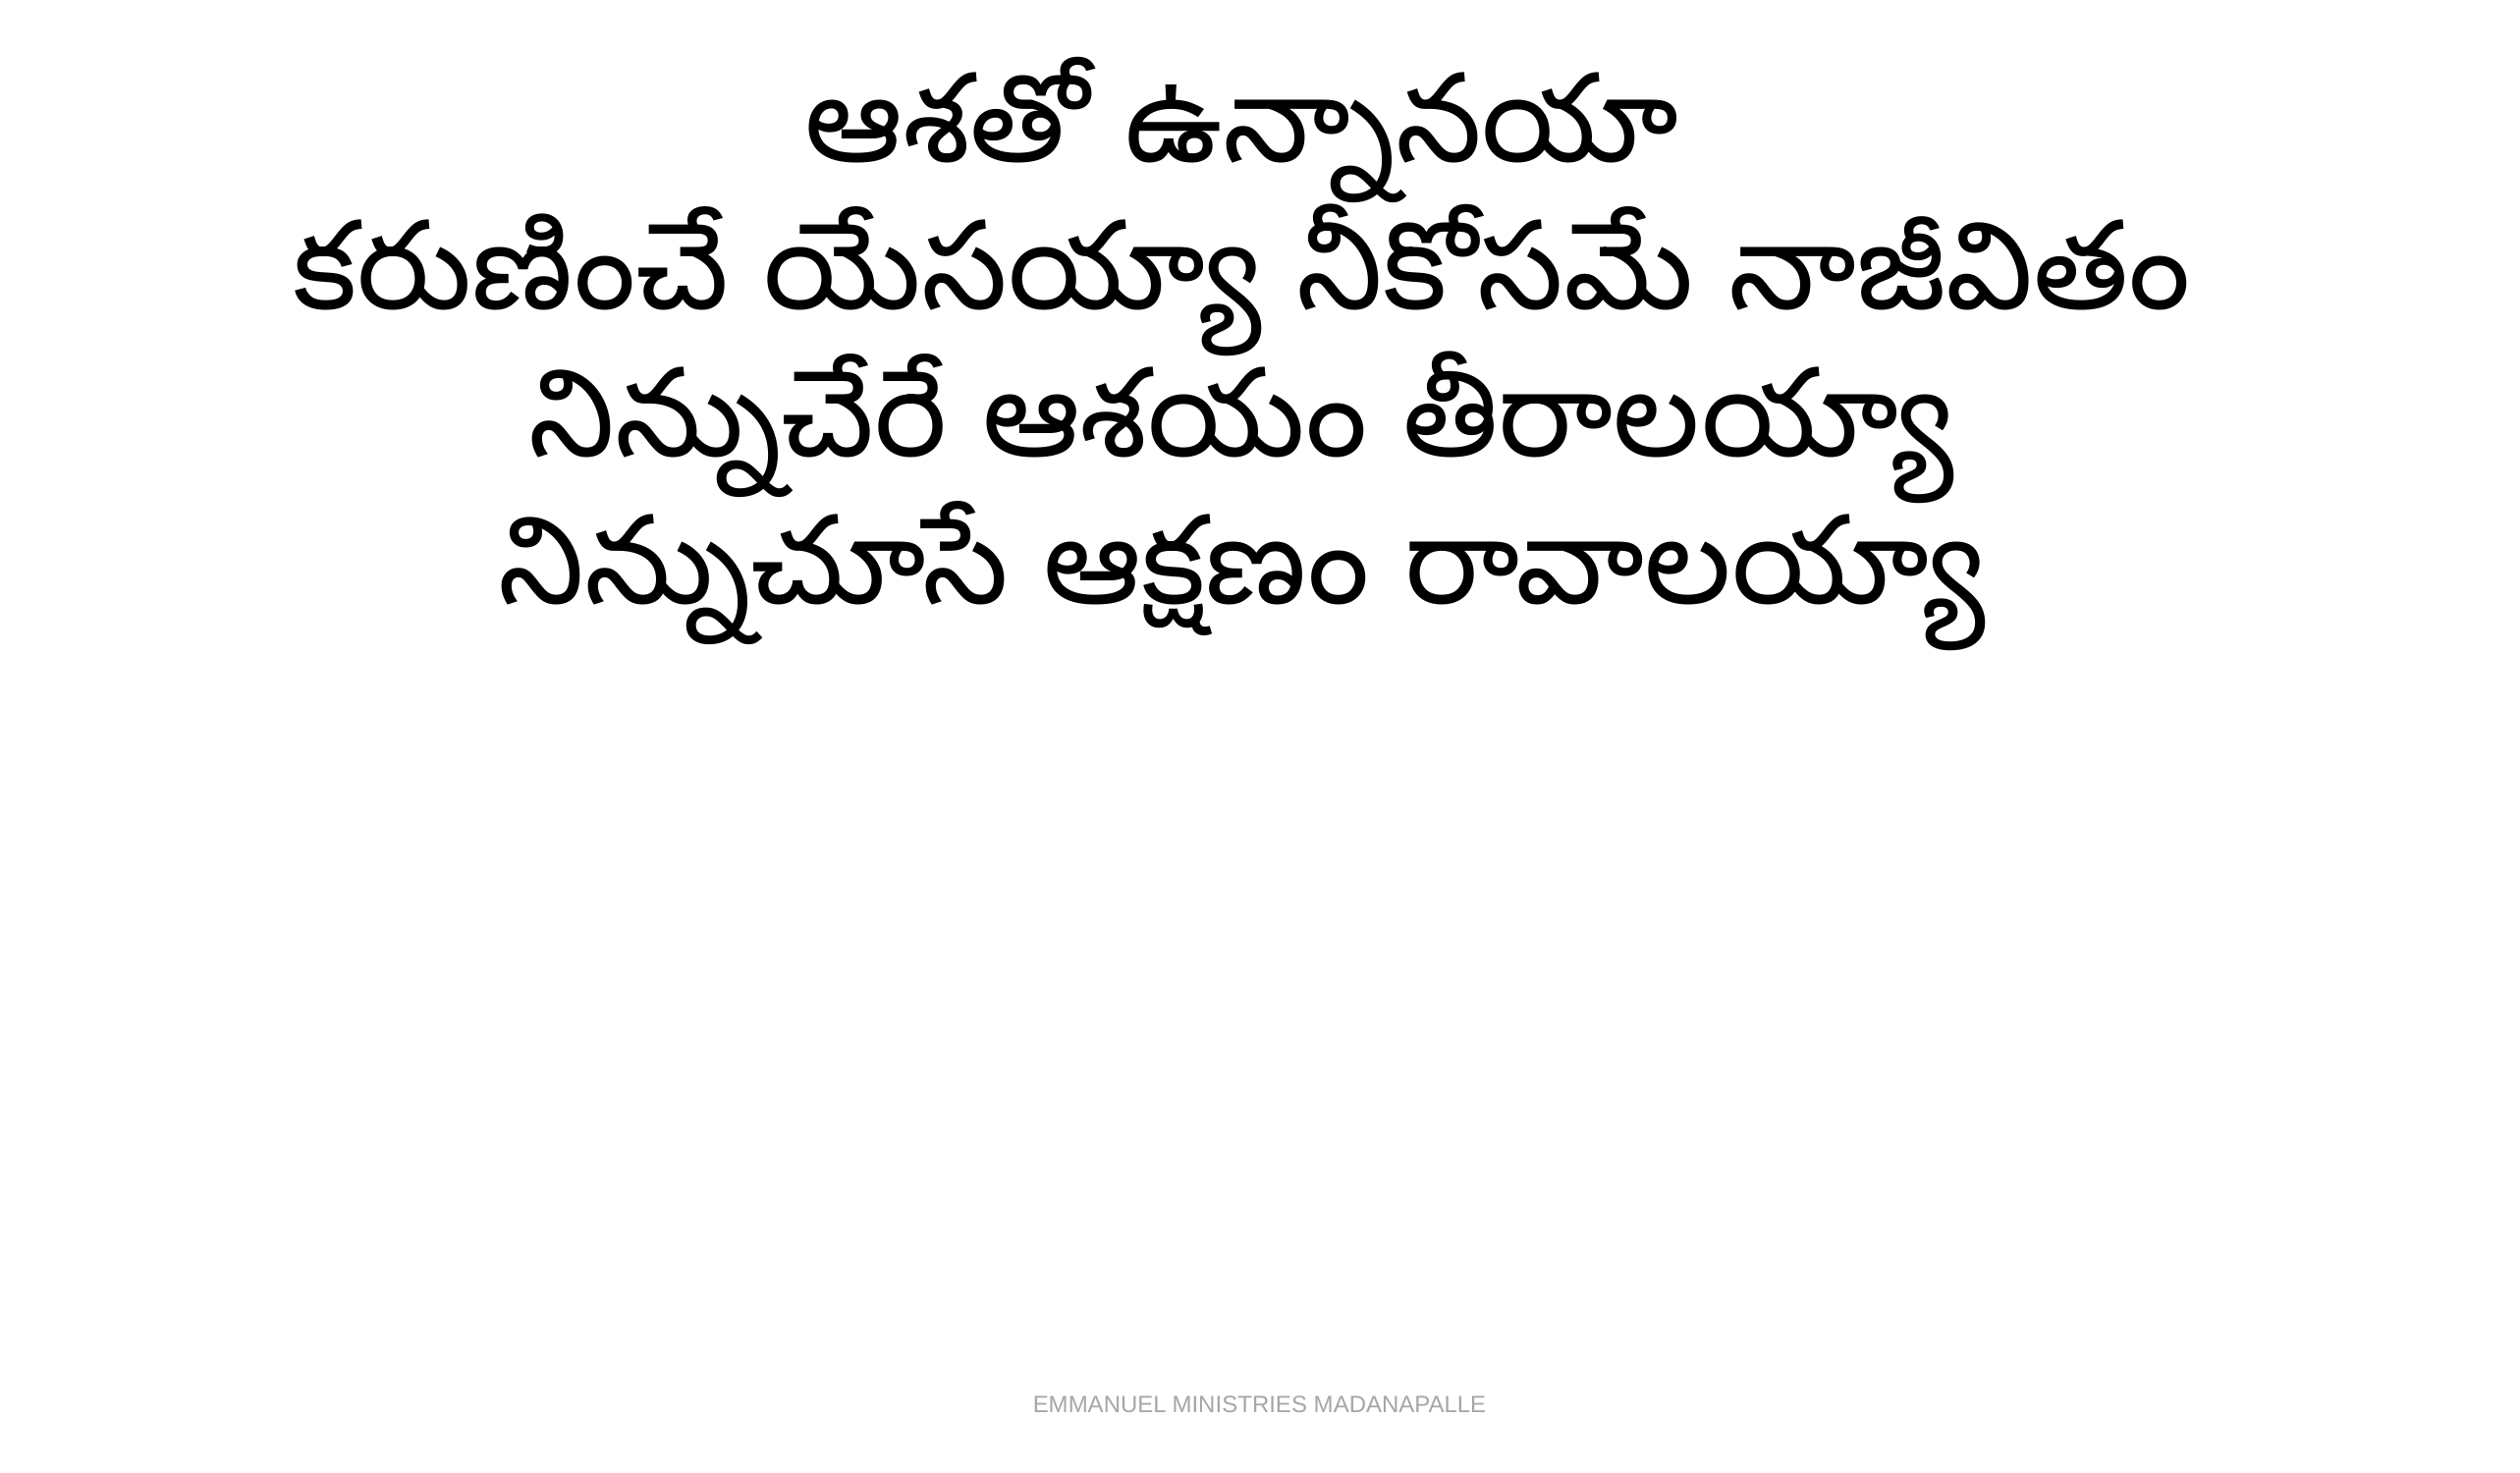

ఆశతో ఉన్నానయా
కరుణించే యేసయ్యా నీకోసమే నాజీవితం
నిన్నుచేరే ఆశయం తీరాలయ్యా
నిన్నుచూసే ఆక్షణం రావాలయ్యా